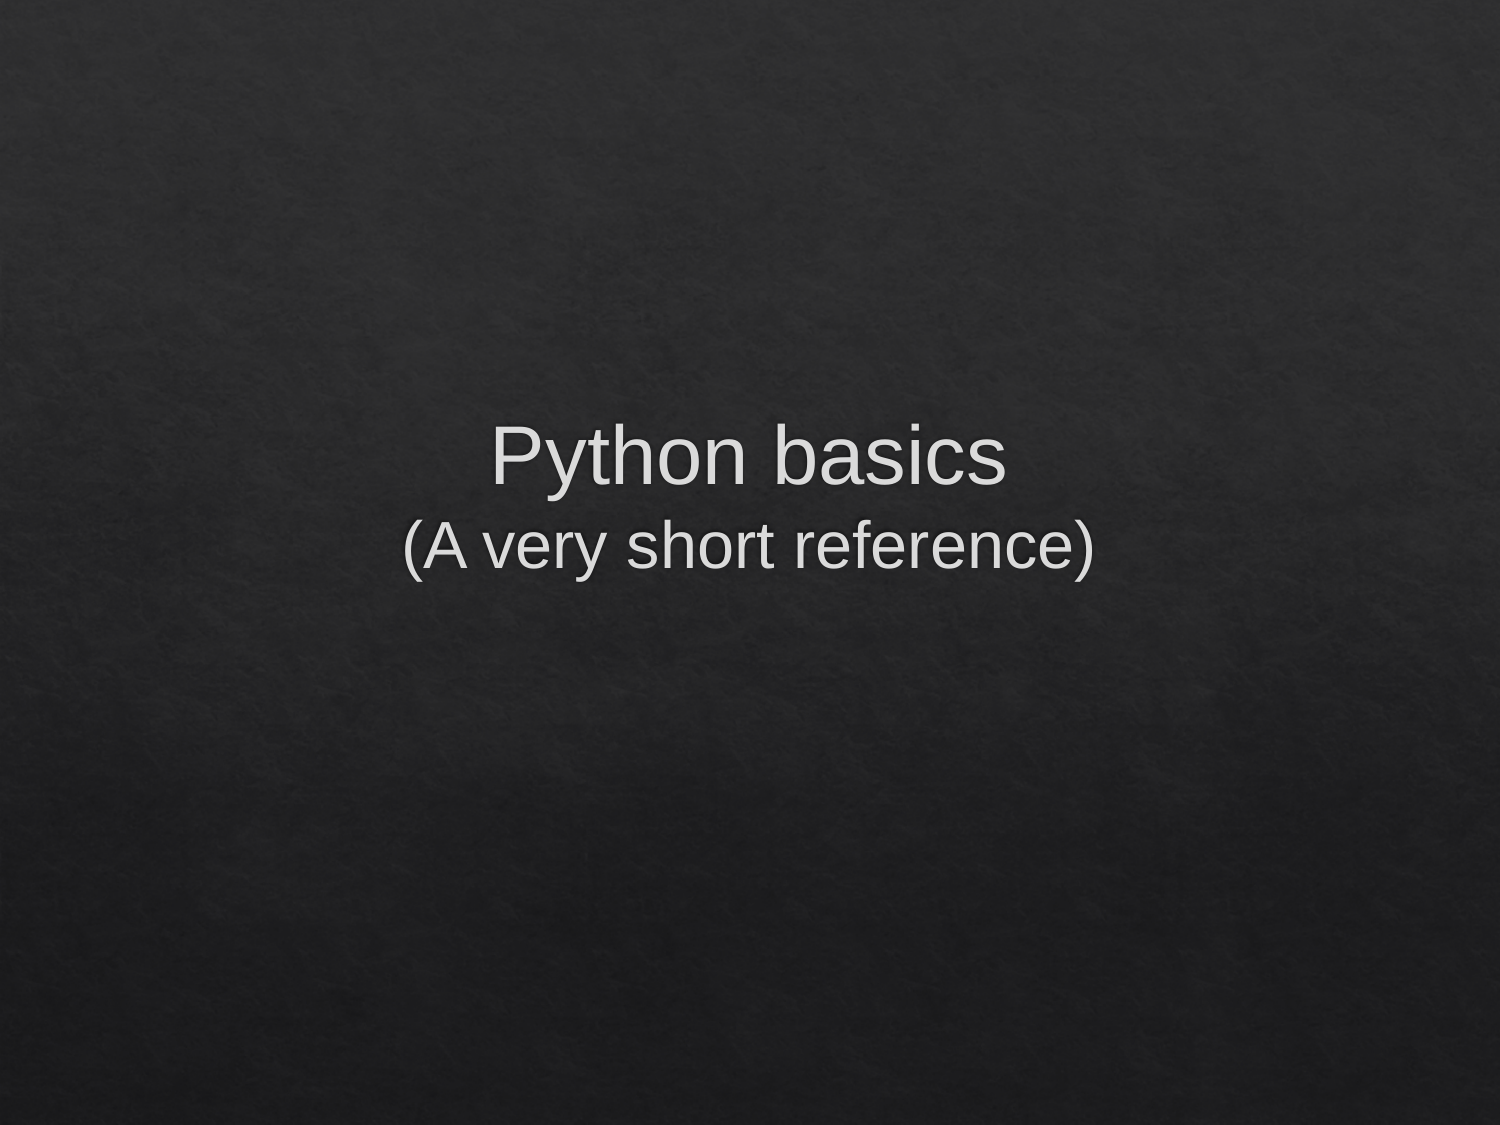

# Python basics (A very short reference)